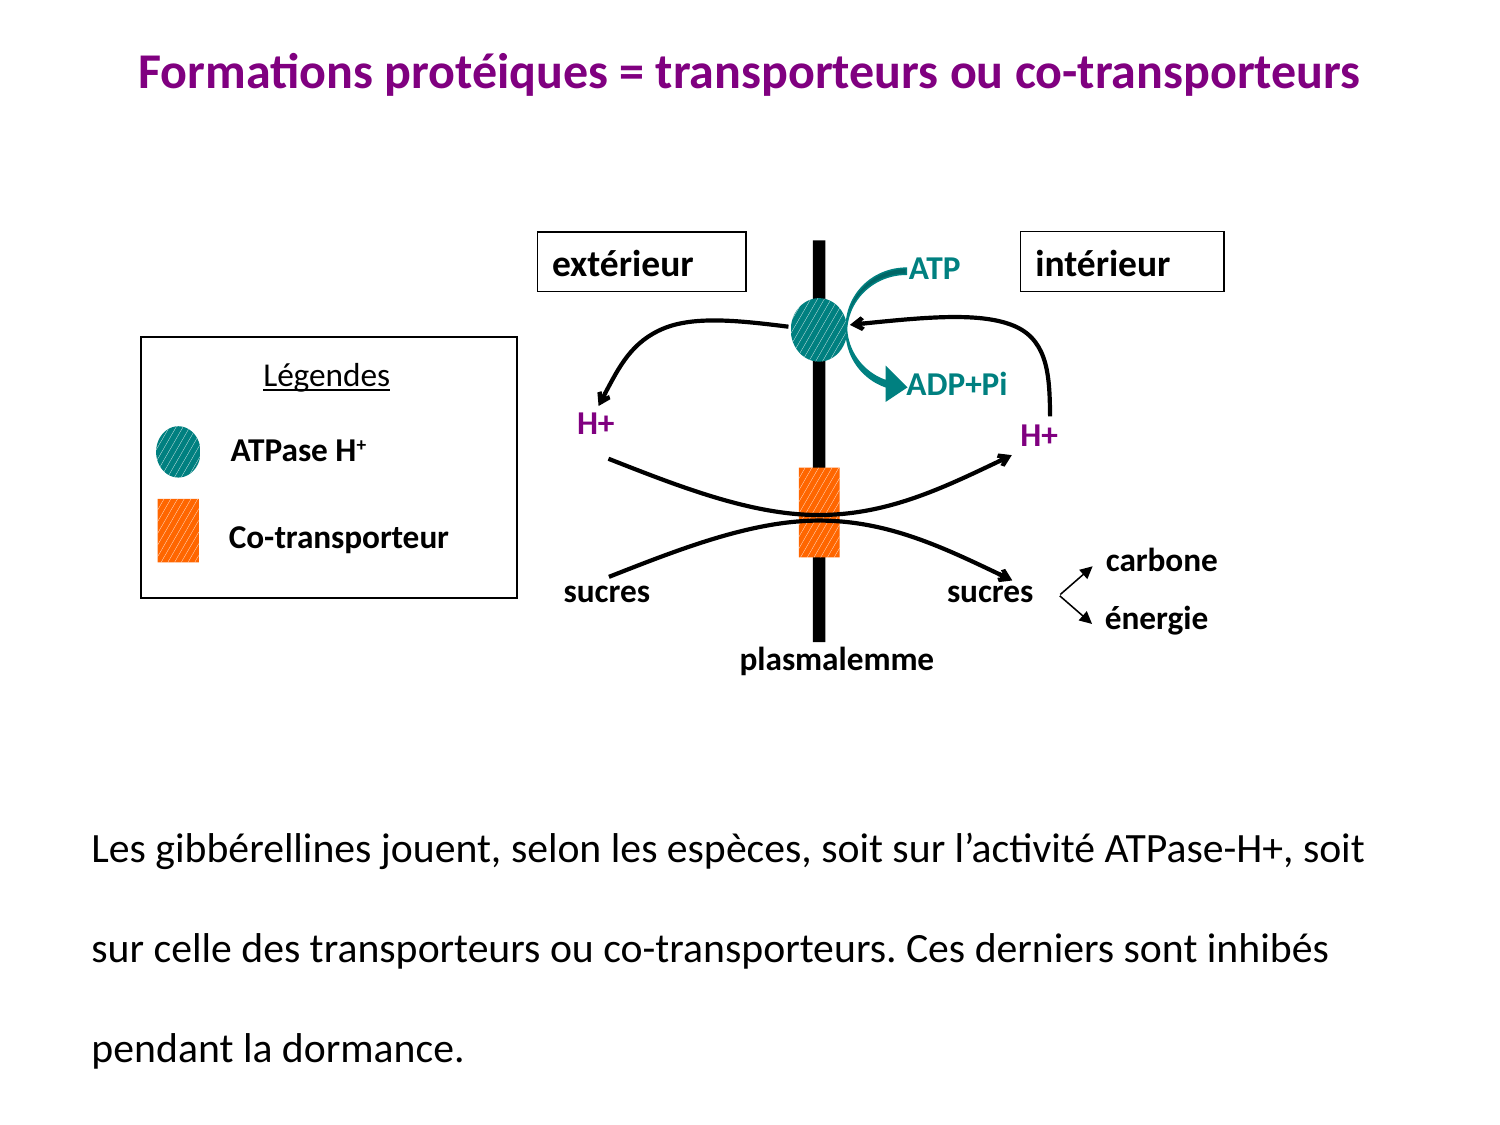

Formations protéiques = transporteurs ou co-transporteurs
intérieur
extérieur

plasmalemme
ATP

ADP+Pi

Légendes
ATPase H+

Co-transporteur
H+
H+

sucres
sucres
carbone

énergie

Les gibbérellines jouent, selon les espèces, soit sur l’activité ATPase-H+, soit sur celle des transporteurs ou co-transporteurs. Ces derniers sont inhibés pendant la dormance.